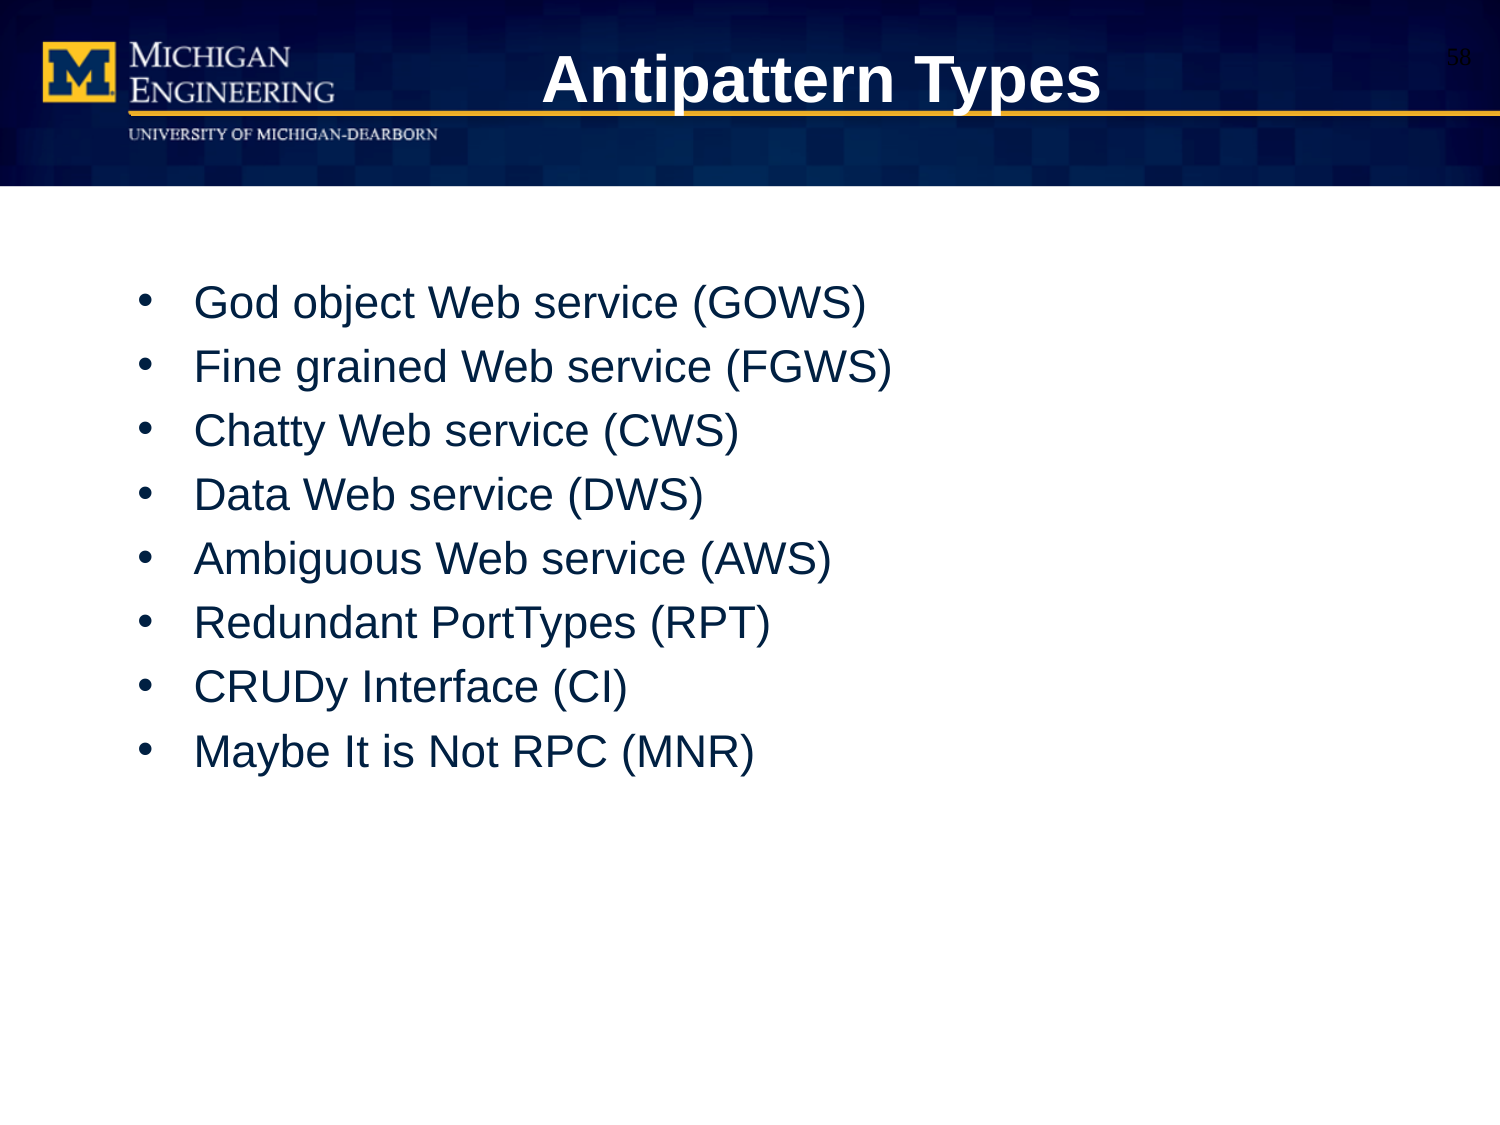

58
Antipattern Types
God object Web service (GOWS)
Fine grained Web service (FGWS)
Chatty Web service (CWS)
Data Web service (DWS)
Ambiguous Web service (AWS)
Redundant PortTypes (RPT)
CRUDy Interface (CI)
Maybe It is Not RPC (MNR)